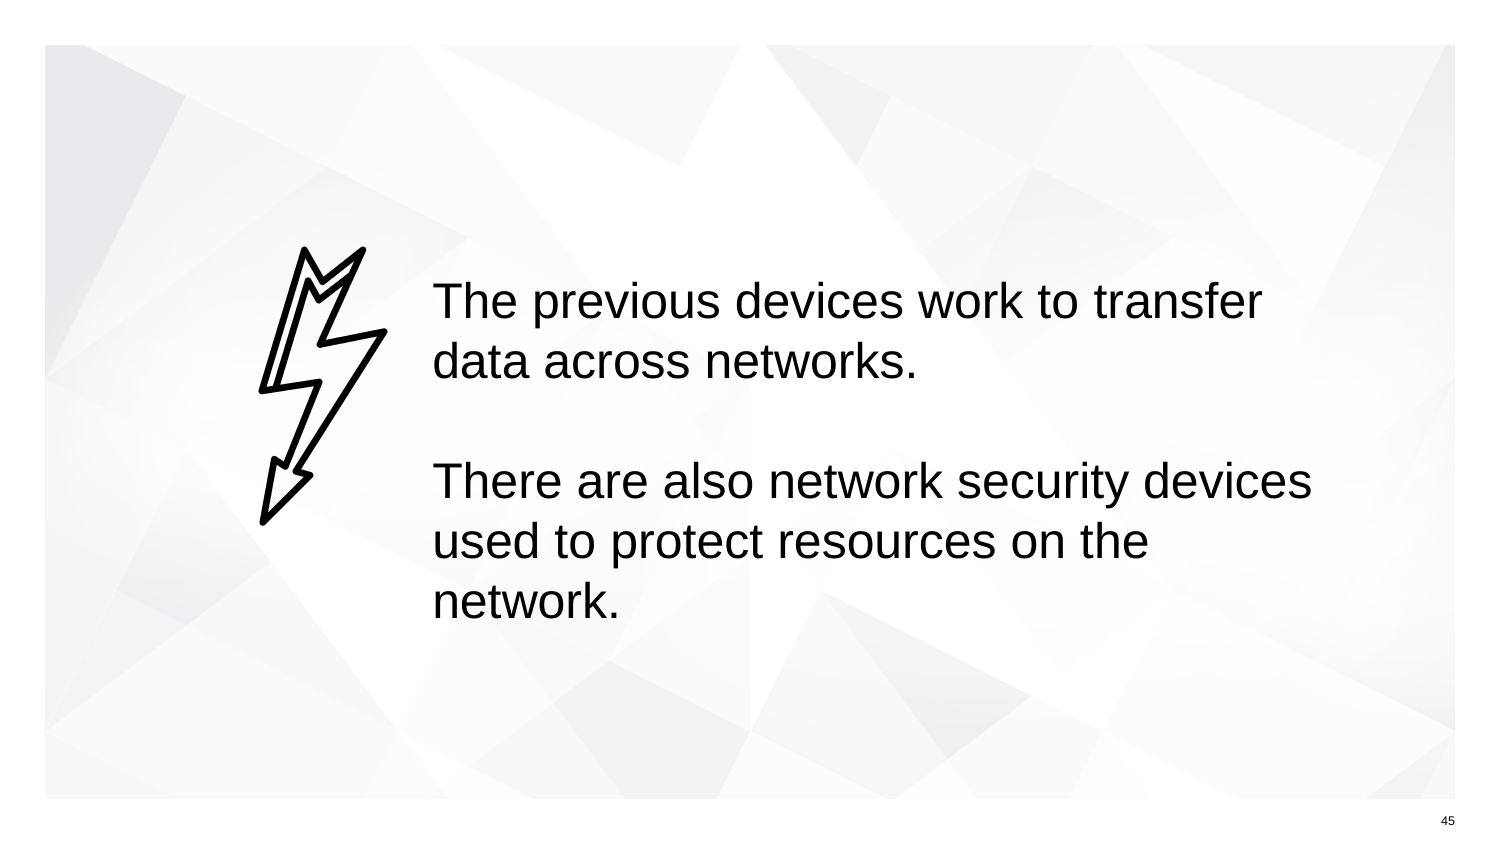

# The previous devices work to transfer data across networks.

There are also network security devices used to protect resources on the network.

45